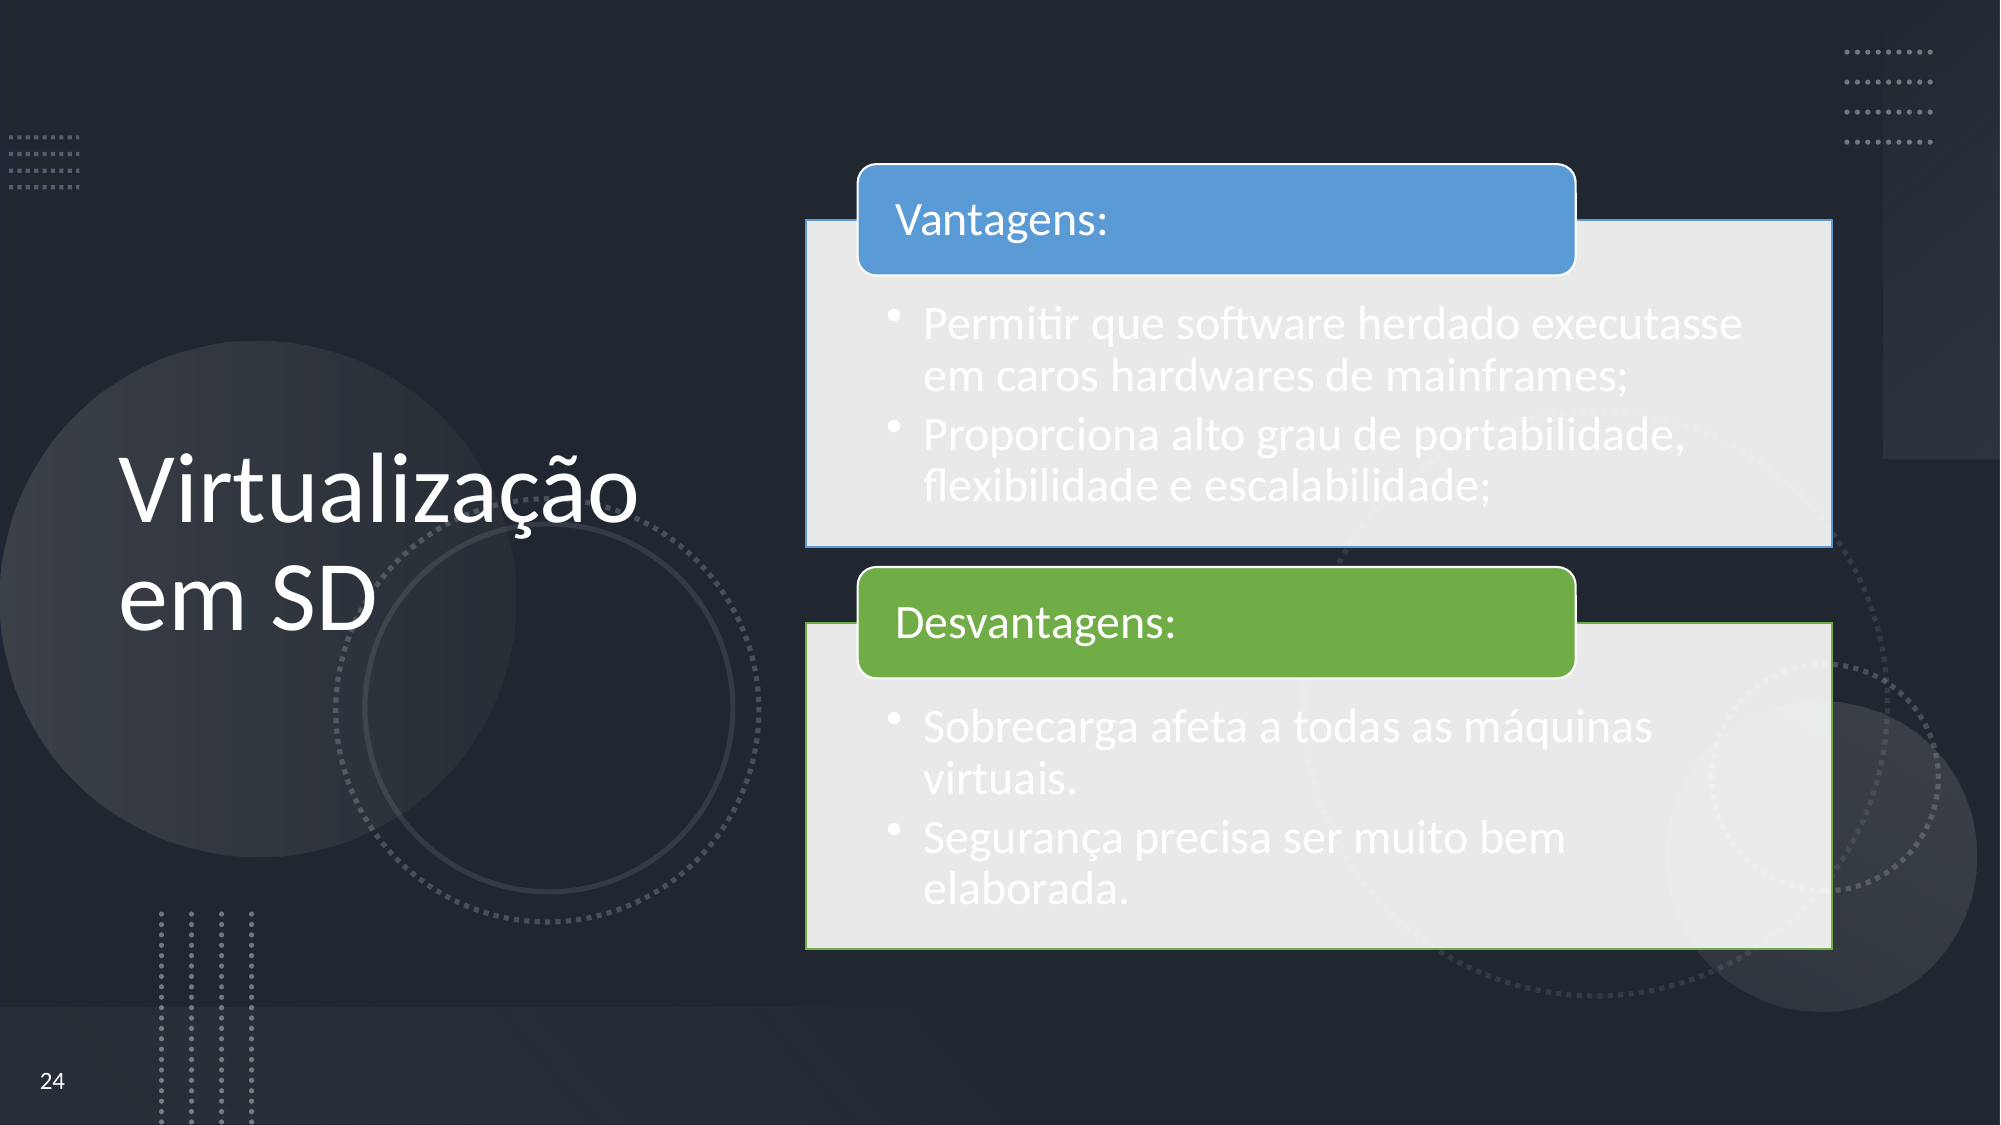

# Virtualização em SD
Permitir que software herdado executasse em caros hardwares de mainframes;
Proporciona alto grau de portabilidade, flexibilidade e escalabilidade;
Vantagens:
Sobrecarga afeta a todas as máquinas virtuais.
Segurança precisa ser muito bem elaborada.
Desvantagens:

24